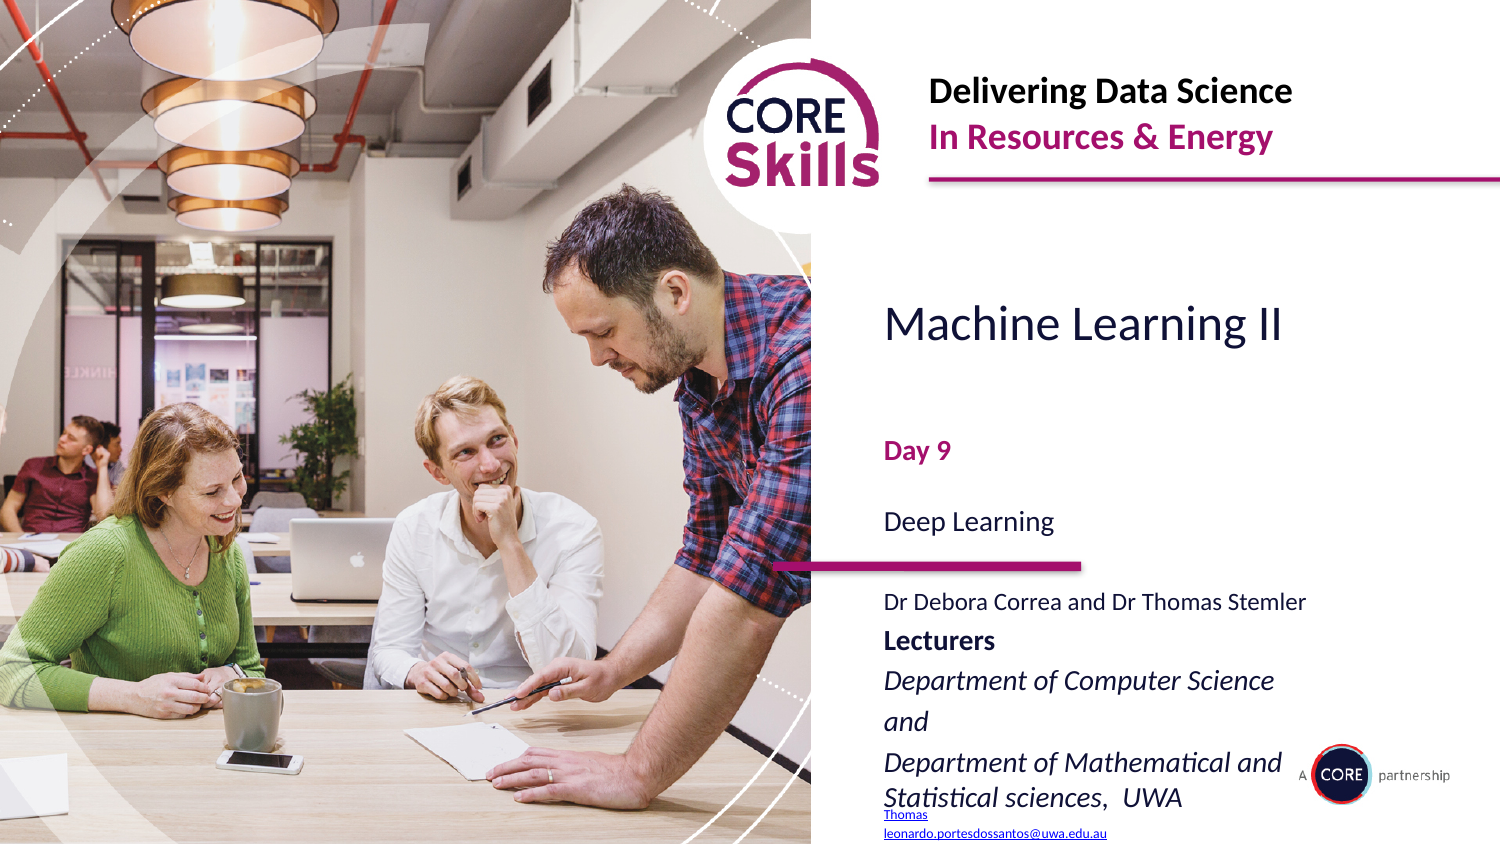

Machine Learning II
Day 9
Deep Learning
Dr Debora Correa and Dr Thomas Stemler
Lecturers
Department of Computer Science
and
Department of Mathematical and Statistical sciences,  UWA

Thomas
leonardo.portesdossantos@uwa.edu.au